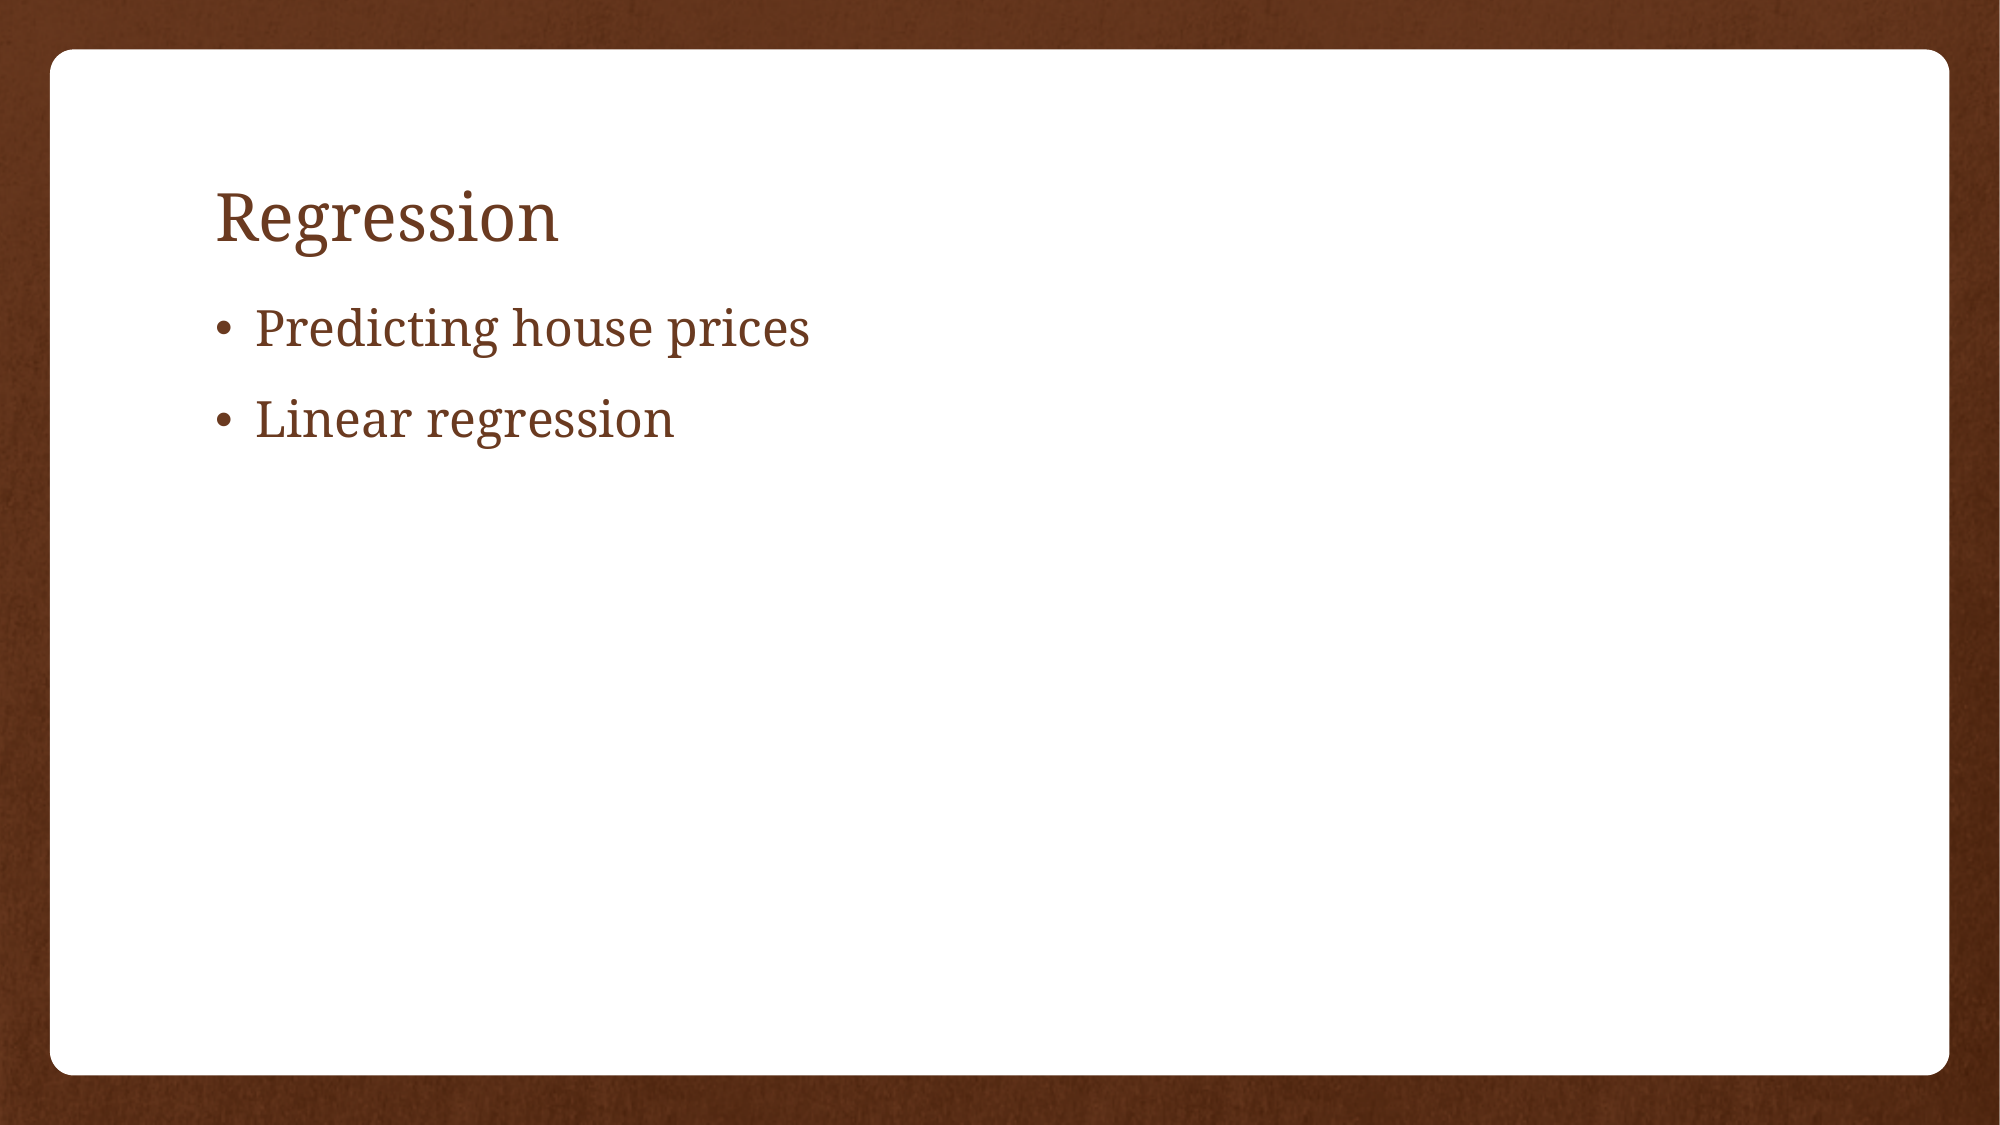

# Regression
Predicting house prices
Linear regression